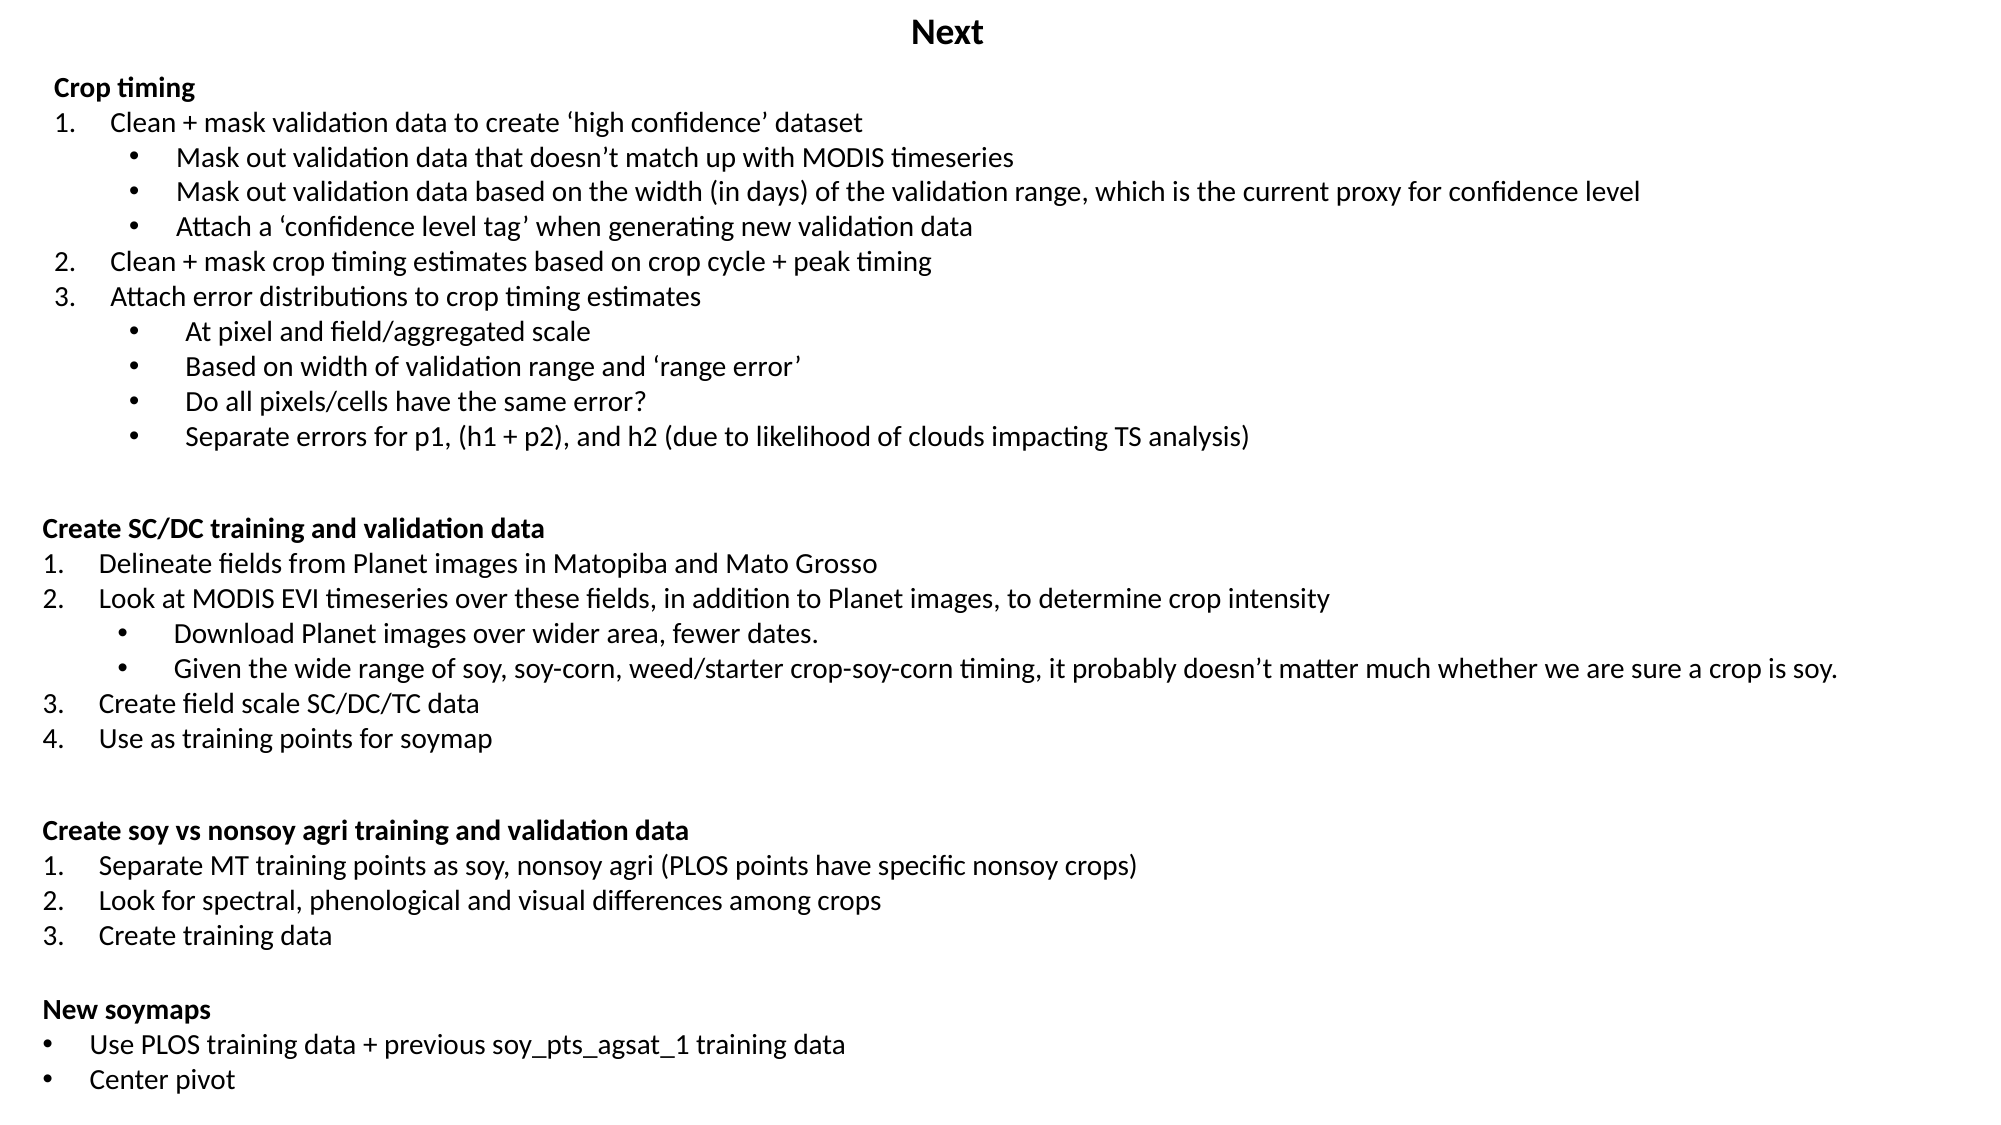

Next
Crop timing
Clean + mask validation data to create ‘high confidence’ dataset
Mask out validation data that doesn’t match up with MODIS timeseries
Mask out validation data based on the width (in days) of the validation range, which is the current proxy for confidence level
Attach a ‘confidence level tag’ when generating new validation data
Clean + mask crop timing estimates based on crop cycle + peak timing
Attach error distributions to crop timing estimates
At pixel and field/aggregated scale
Based on width of validation range and ‘range error’
Do all pixels/cells have the same error?
Separate errors for p1, (h1 + p2), and h2 (due to likelihood of clouds impacting TS analysis)
Create SC/DC training and validation data
Delineate fields from Planet images in Matopiba and Mato Grosso
Look at MODIS EVI timeseries over these fields, in addition to Planet images, to determine crop intensity
Download Planet images over wider area, fewer dates.
Given the wide range of soy, soy-corn, weed/starter crop-soy-corn timing, it probably doesn’t matter much whether we are sure a crop is soy.
Create field scale SC/DC/TC data
Use as training points for soymap
Create soy vs nonsoy agri training and validation data
Separate MT training points as soy, nonsoy agri (PLOS points have specific nonsoy crops)
Look for spectral, phenological and visual differences among crops
Create training data
New soymaps
Use PLOS training data + previous soy_pts_agsat_1 training data
Center pivot